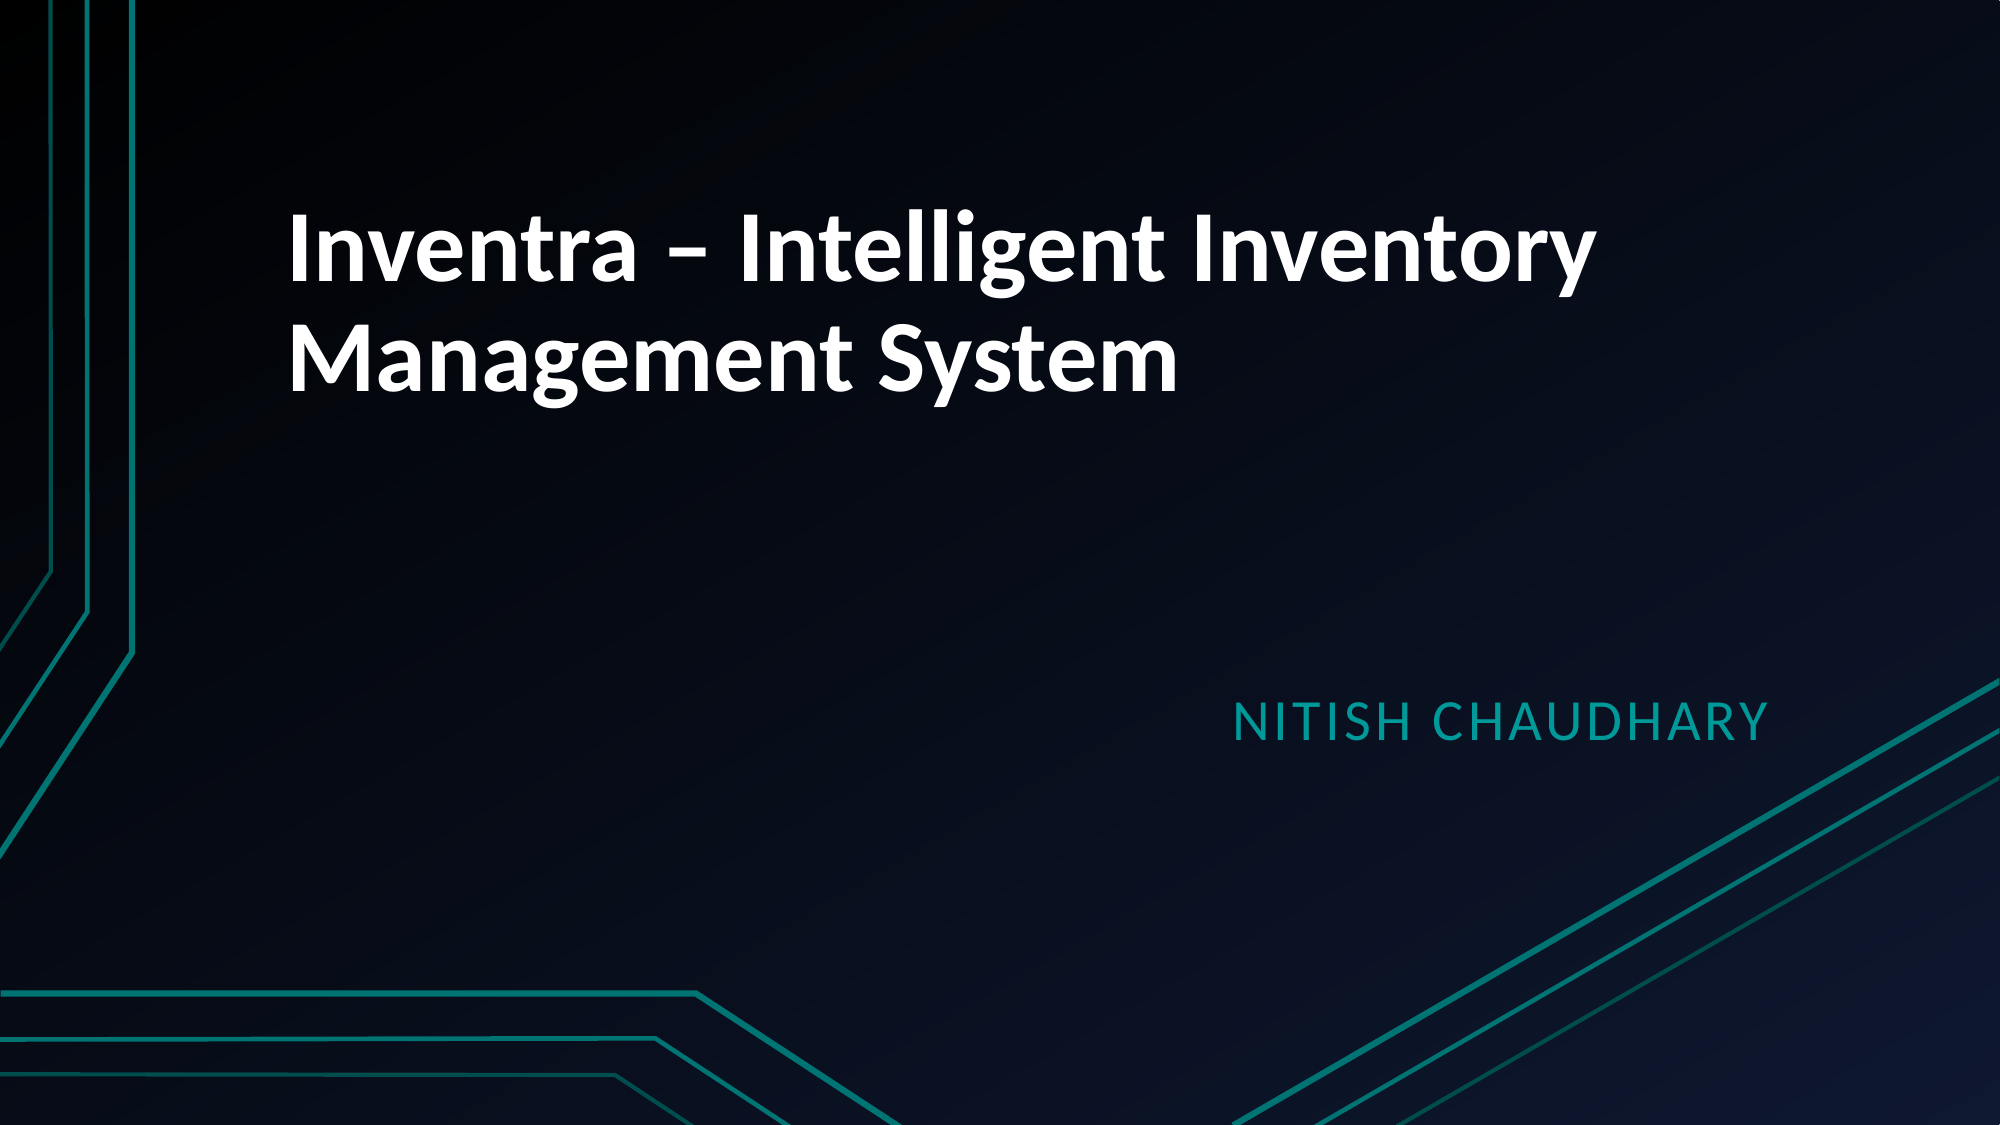

# Inventra – Intelligent Inventory Management System
NITISH CHAUDHARY